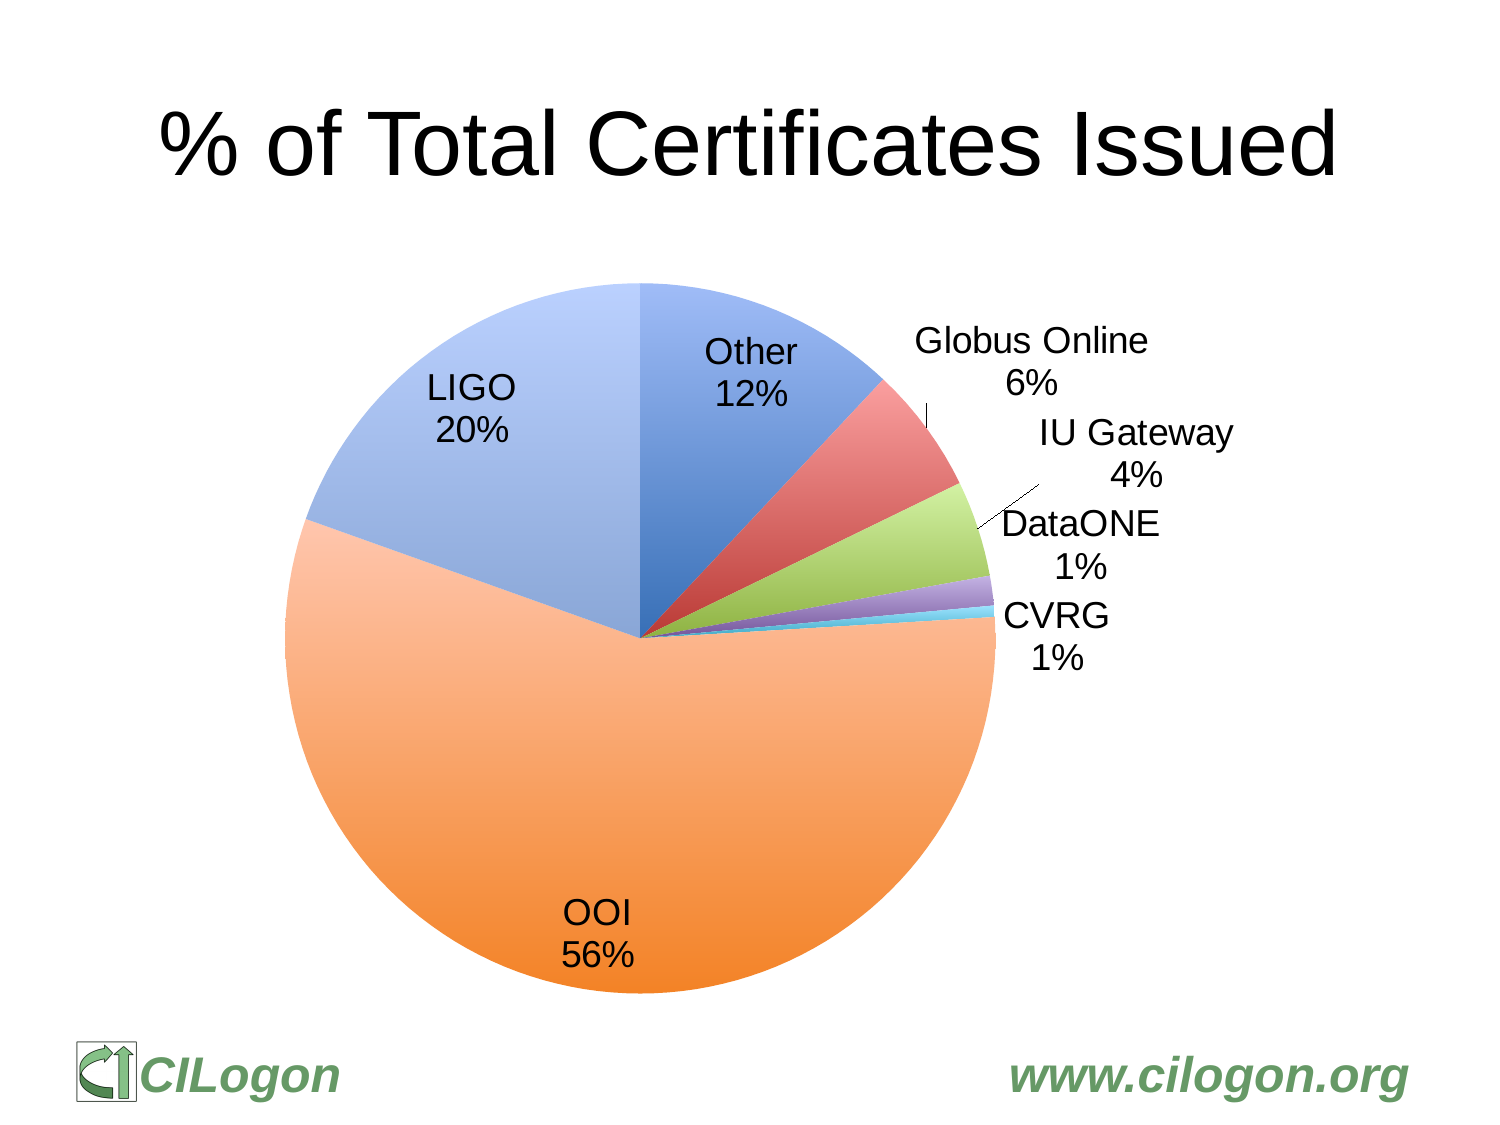

# % of Total Certificates Issued

### Chart

| Category |  |
|---|---|
| Other | 5388.0 |
| Globus Online | 2608.0 |
| IU Gateway | 1966.0 |
| DataONE | 606.0 |
| CVRG | 233.0 |
| OOI | 25349.0 |
| LIGO | 8780.0 |